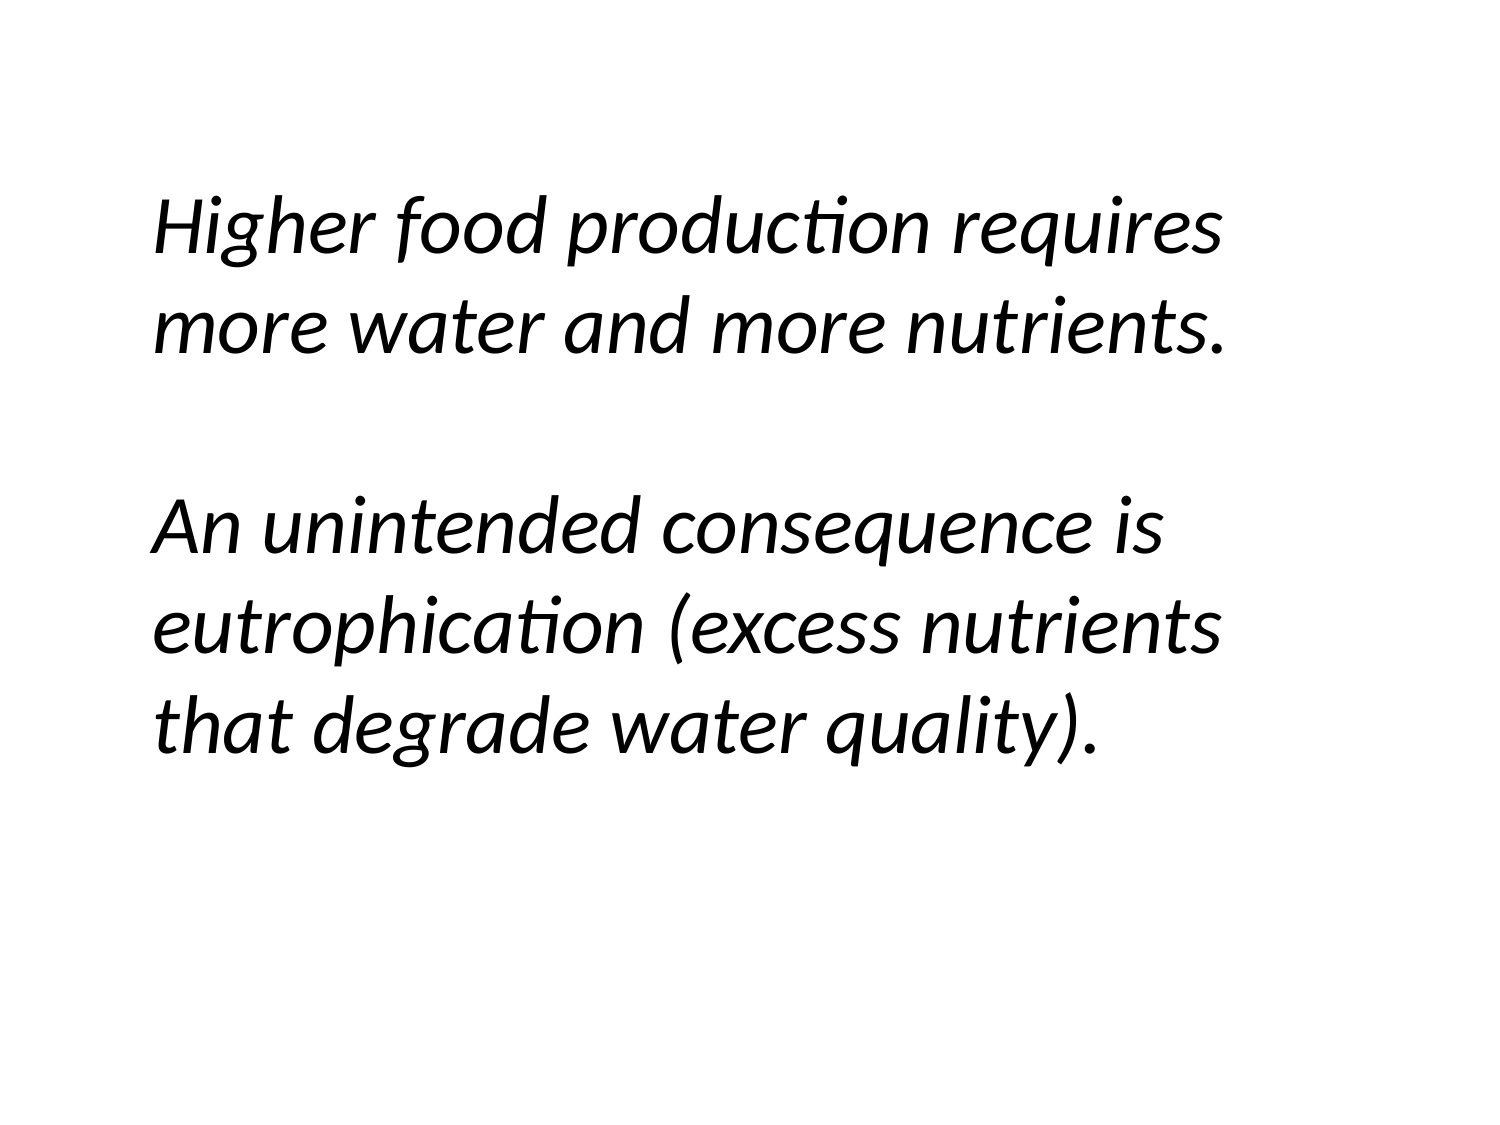

Higher food production requires more water and more nutrients.

An unintended consequence is eutrophication (excess nutrients that degrade water quality).